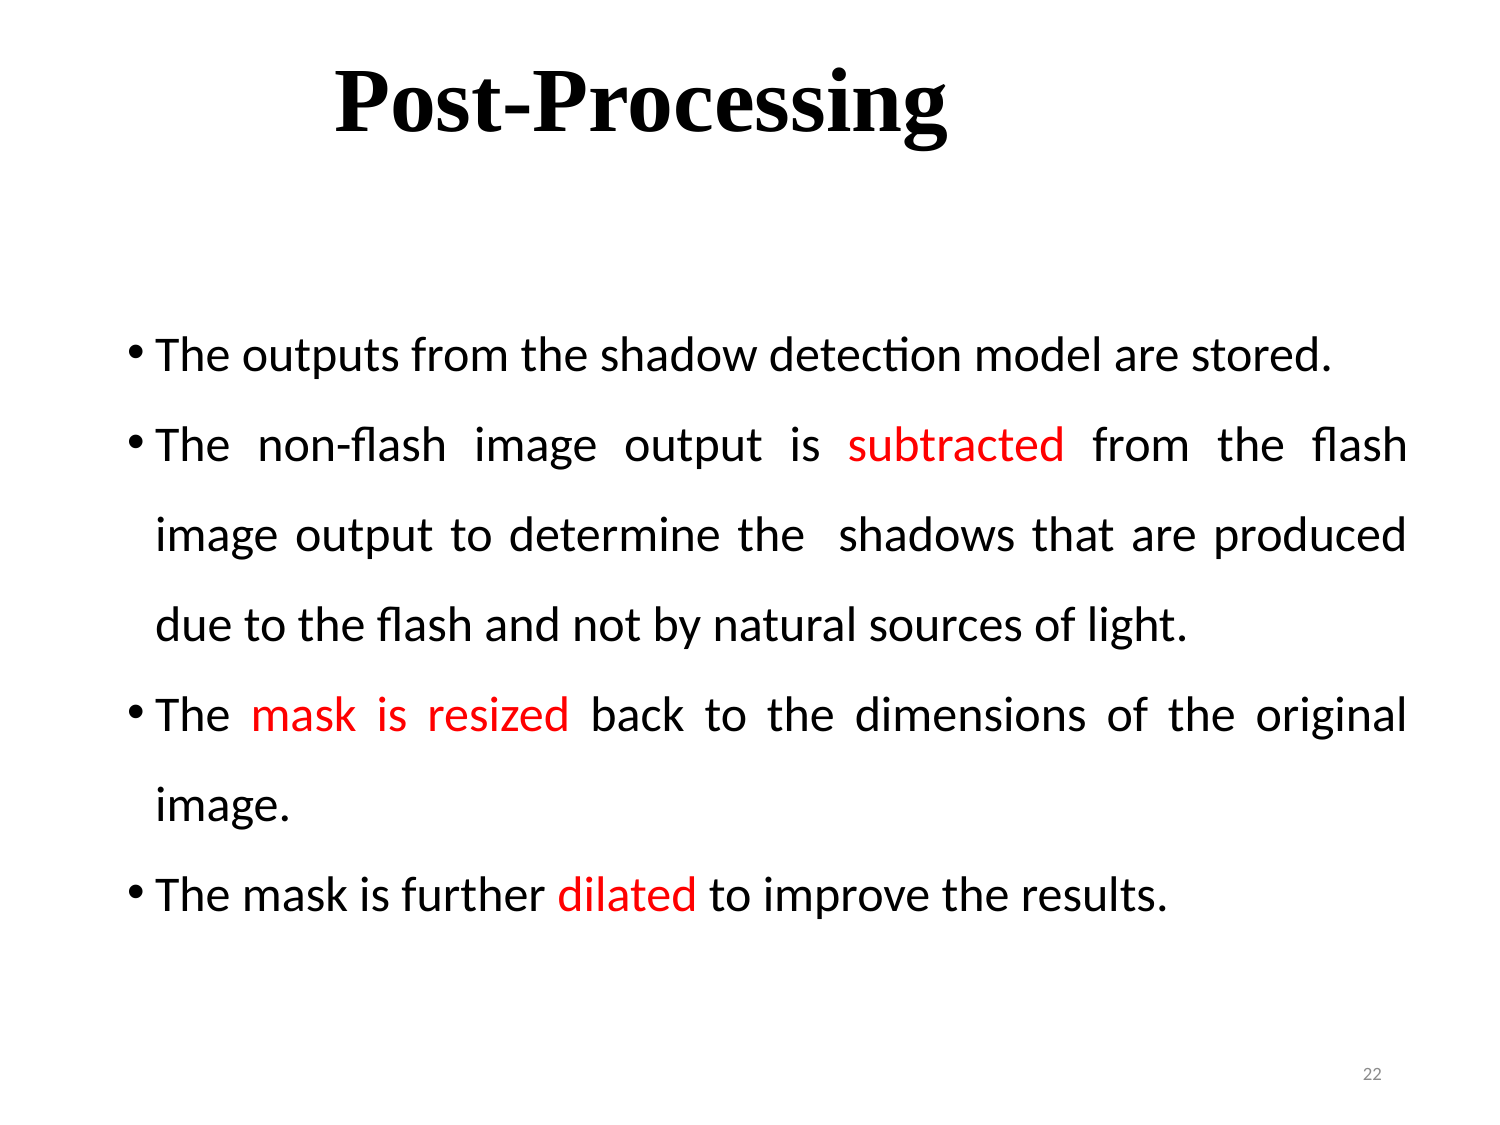

# Post-Processing

The outputs from the shadow detection model are stored.
The non-flash image output is subtracted from the flash image output to determine the  shadows that are produced due to the flash and not by natural sources of light.
The mask is resized back to the dimensions of the original image.
The mask is further dilated to improve the results.
22